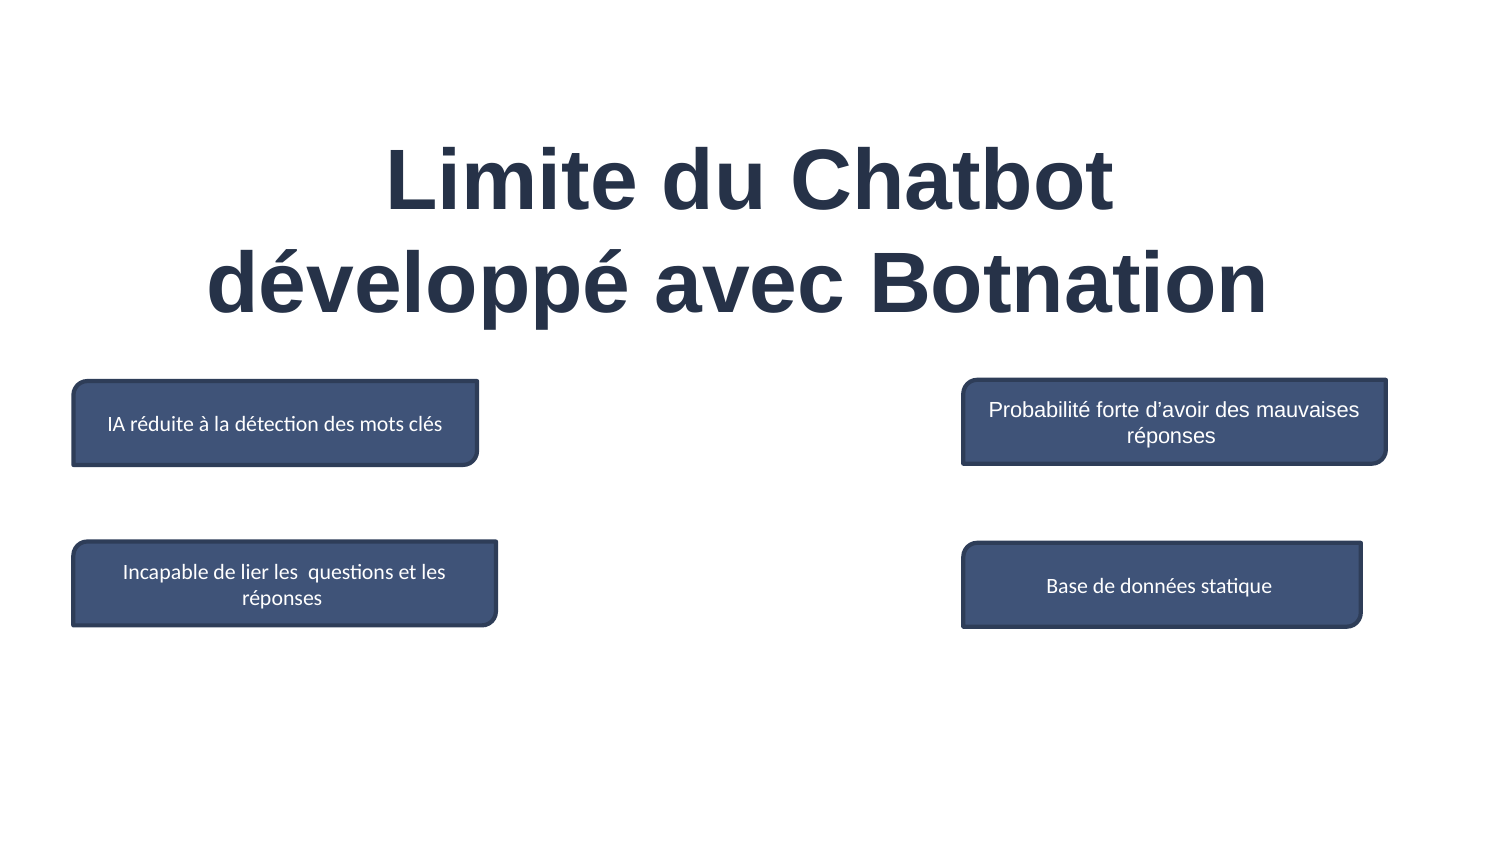

# Limite du Chatbot développé avec Botnation
Probabilité forte d’avoir des mauvaises réponses
IA réduite à la détection des mots clés
Incapable de lier les  questions et les réponses
Base de données statique